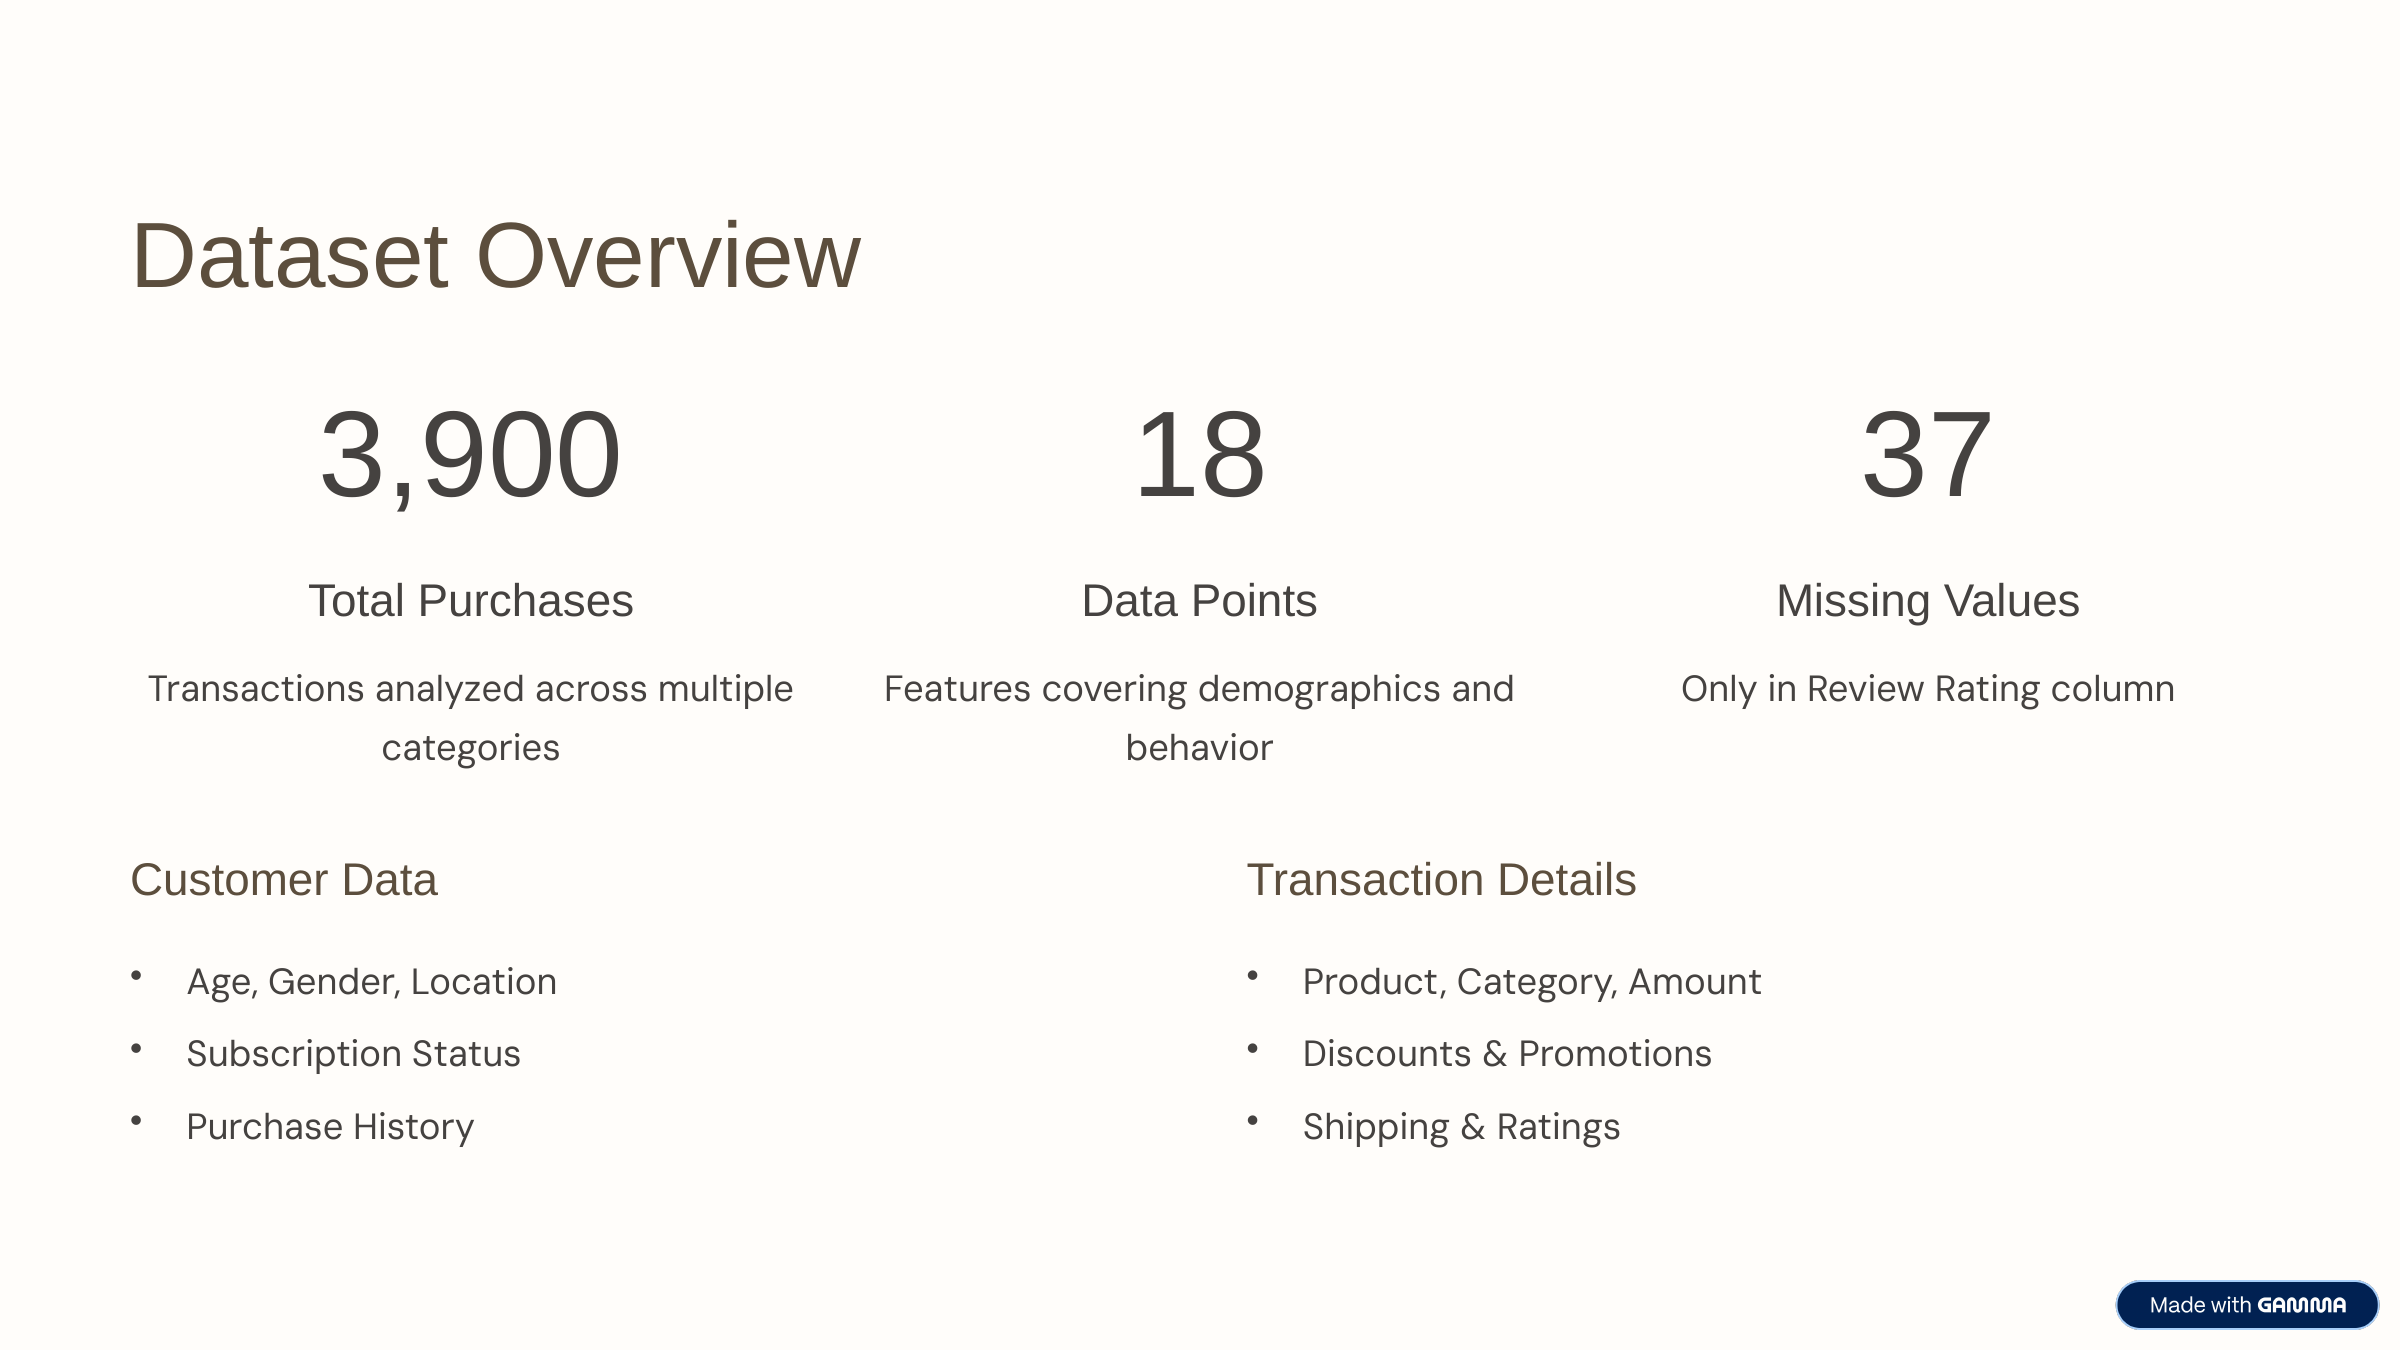

Dataset Overview
3,900
18
37
Total Purchases
Data Points
Missing Values
Transactions analyzed across multiple categories
Features covering demographics and behavior
Only in Review Rating column
Customer Data
Transaction Details
Age, Gender, Location
Product, Category, Amount
Subscription Status
Discounts & Promotions
Purchase History
Shipping & Ratings